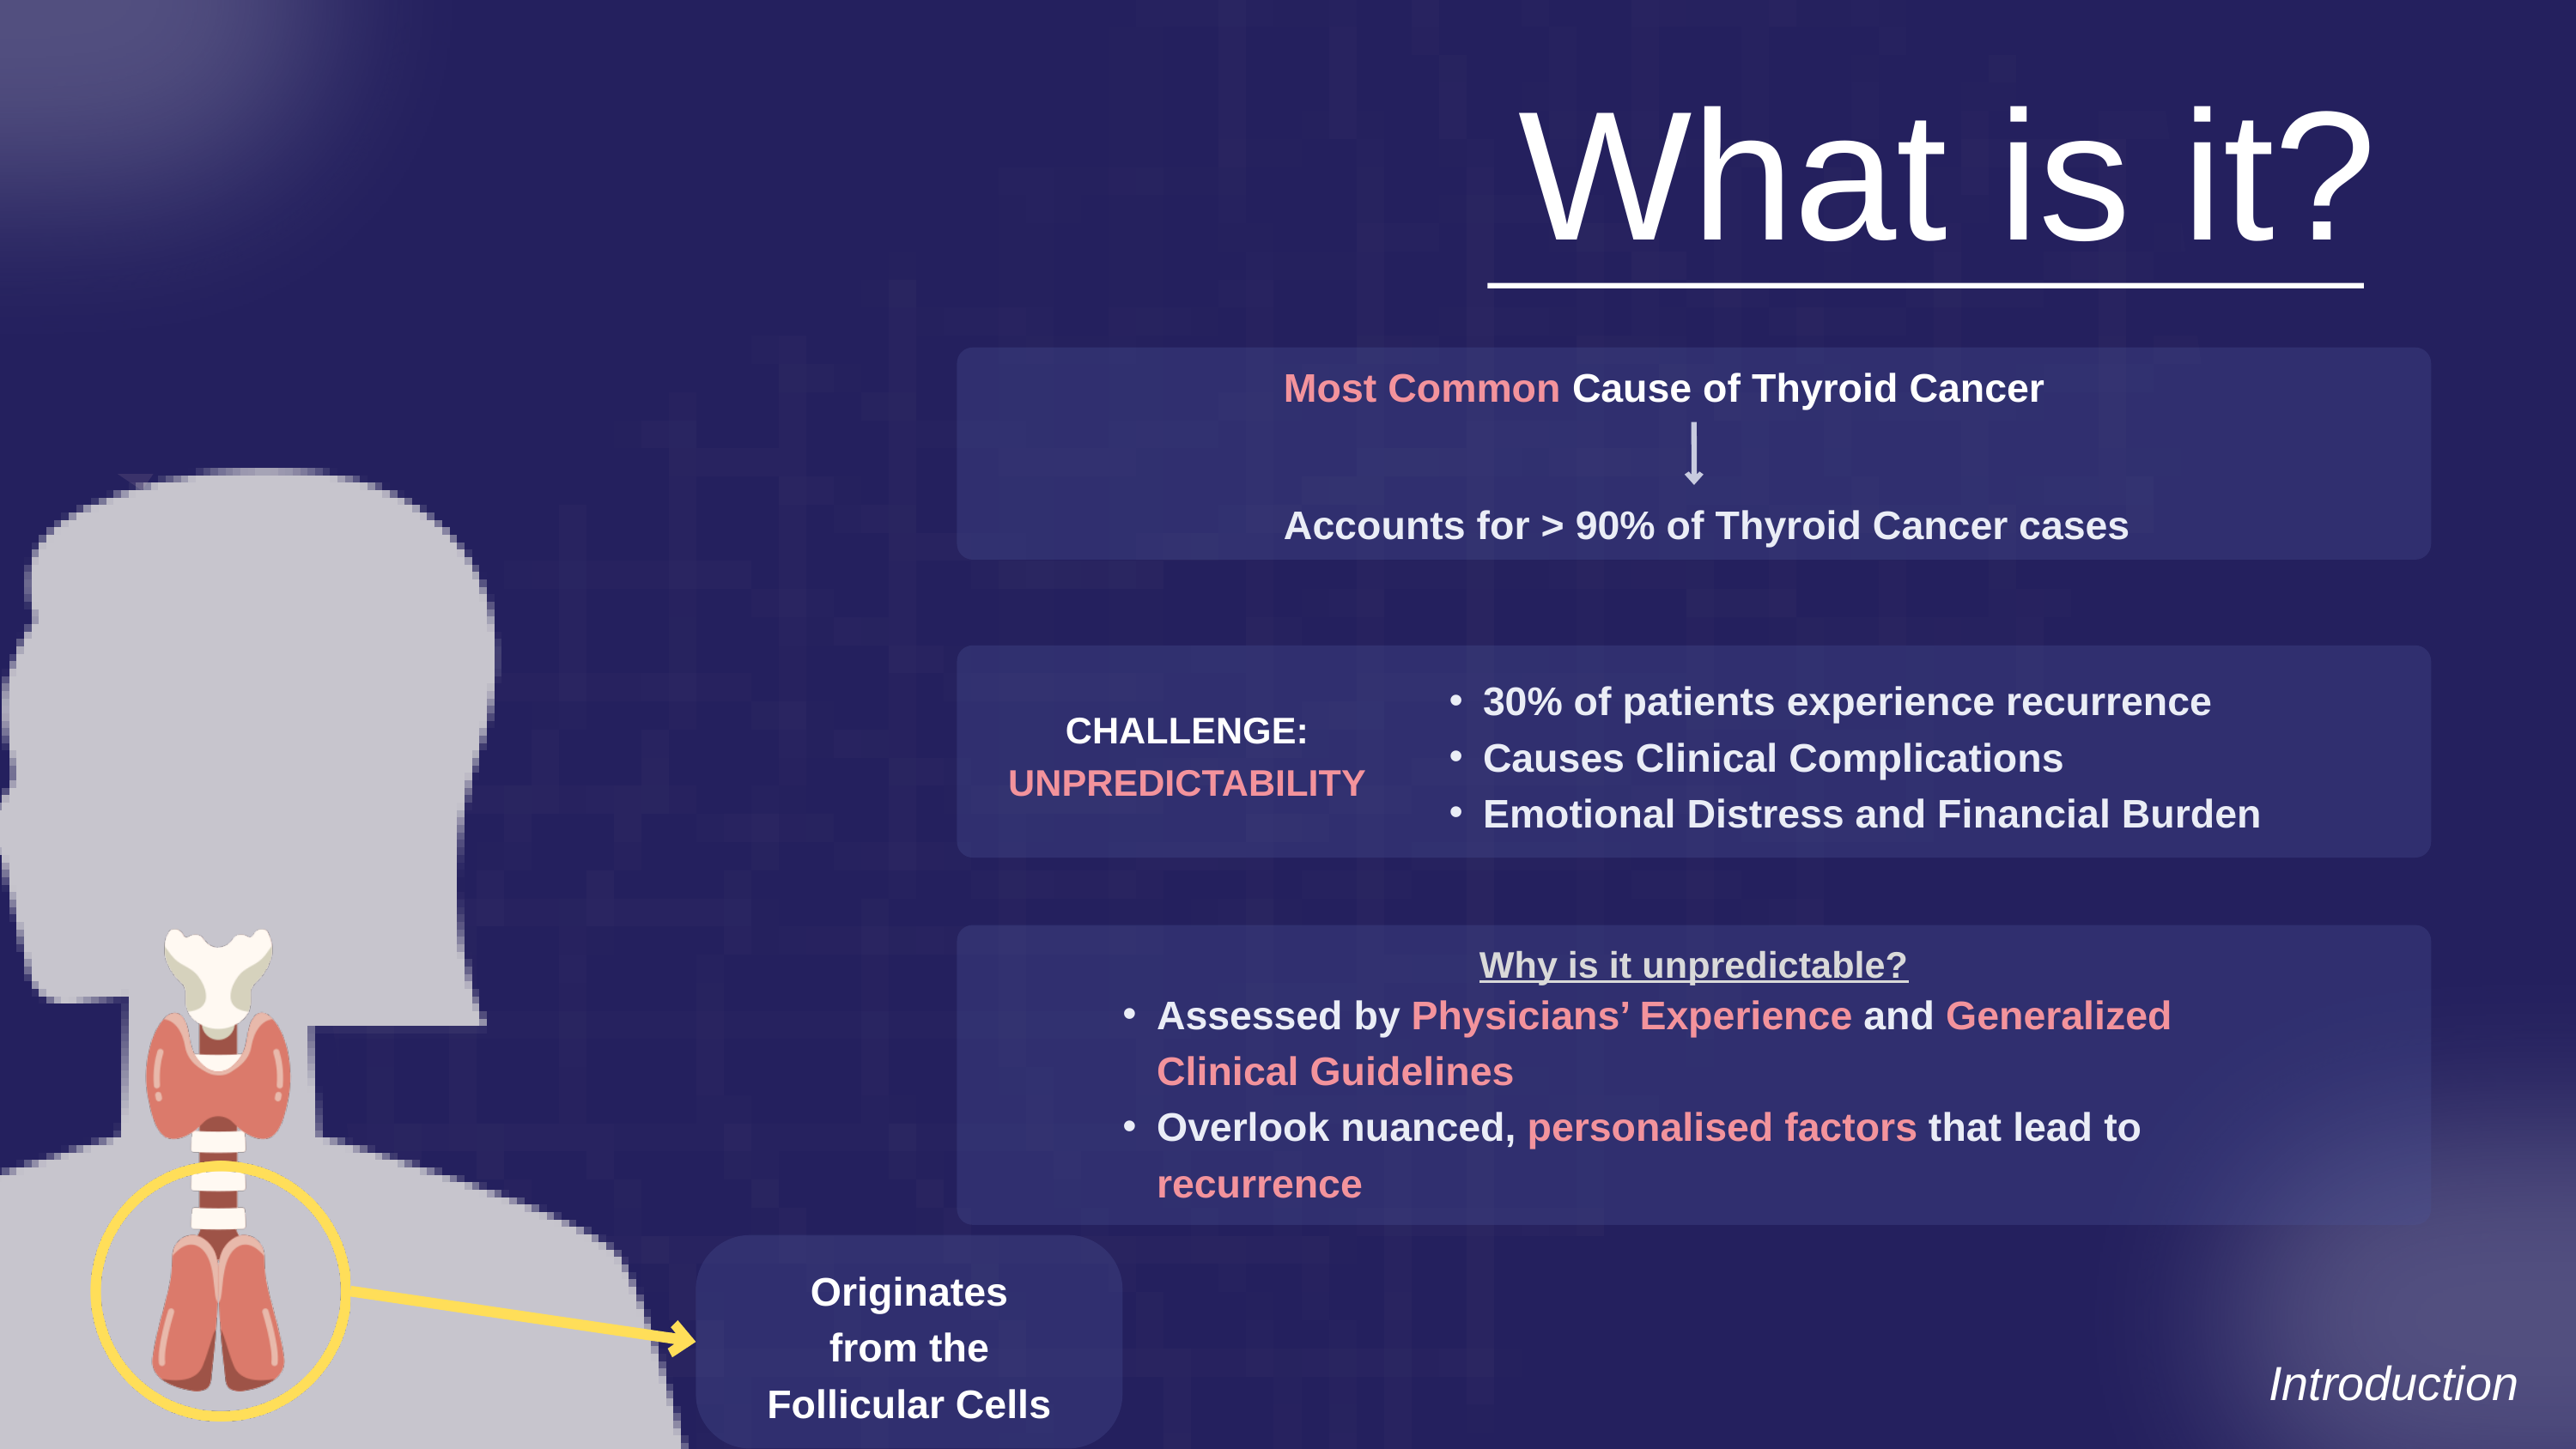

What is it?

Most Common Cause of Thyroid Cancer

Accounts for > 90% of Thyroid Cancer cases

Originates from the Follicular Cells

30% of patients experience recurrence
Causes Clinical Complications
Emotional Distress and Financial Burden
CHALLENGE:
UNPREDICTABILITY

Why is it unpredictable?
Assessed by Physicians’ Experience and Generalized Clinical Guidelines
Overlook nuanced, personalised factors that lead to recurrence
Introduction